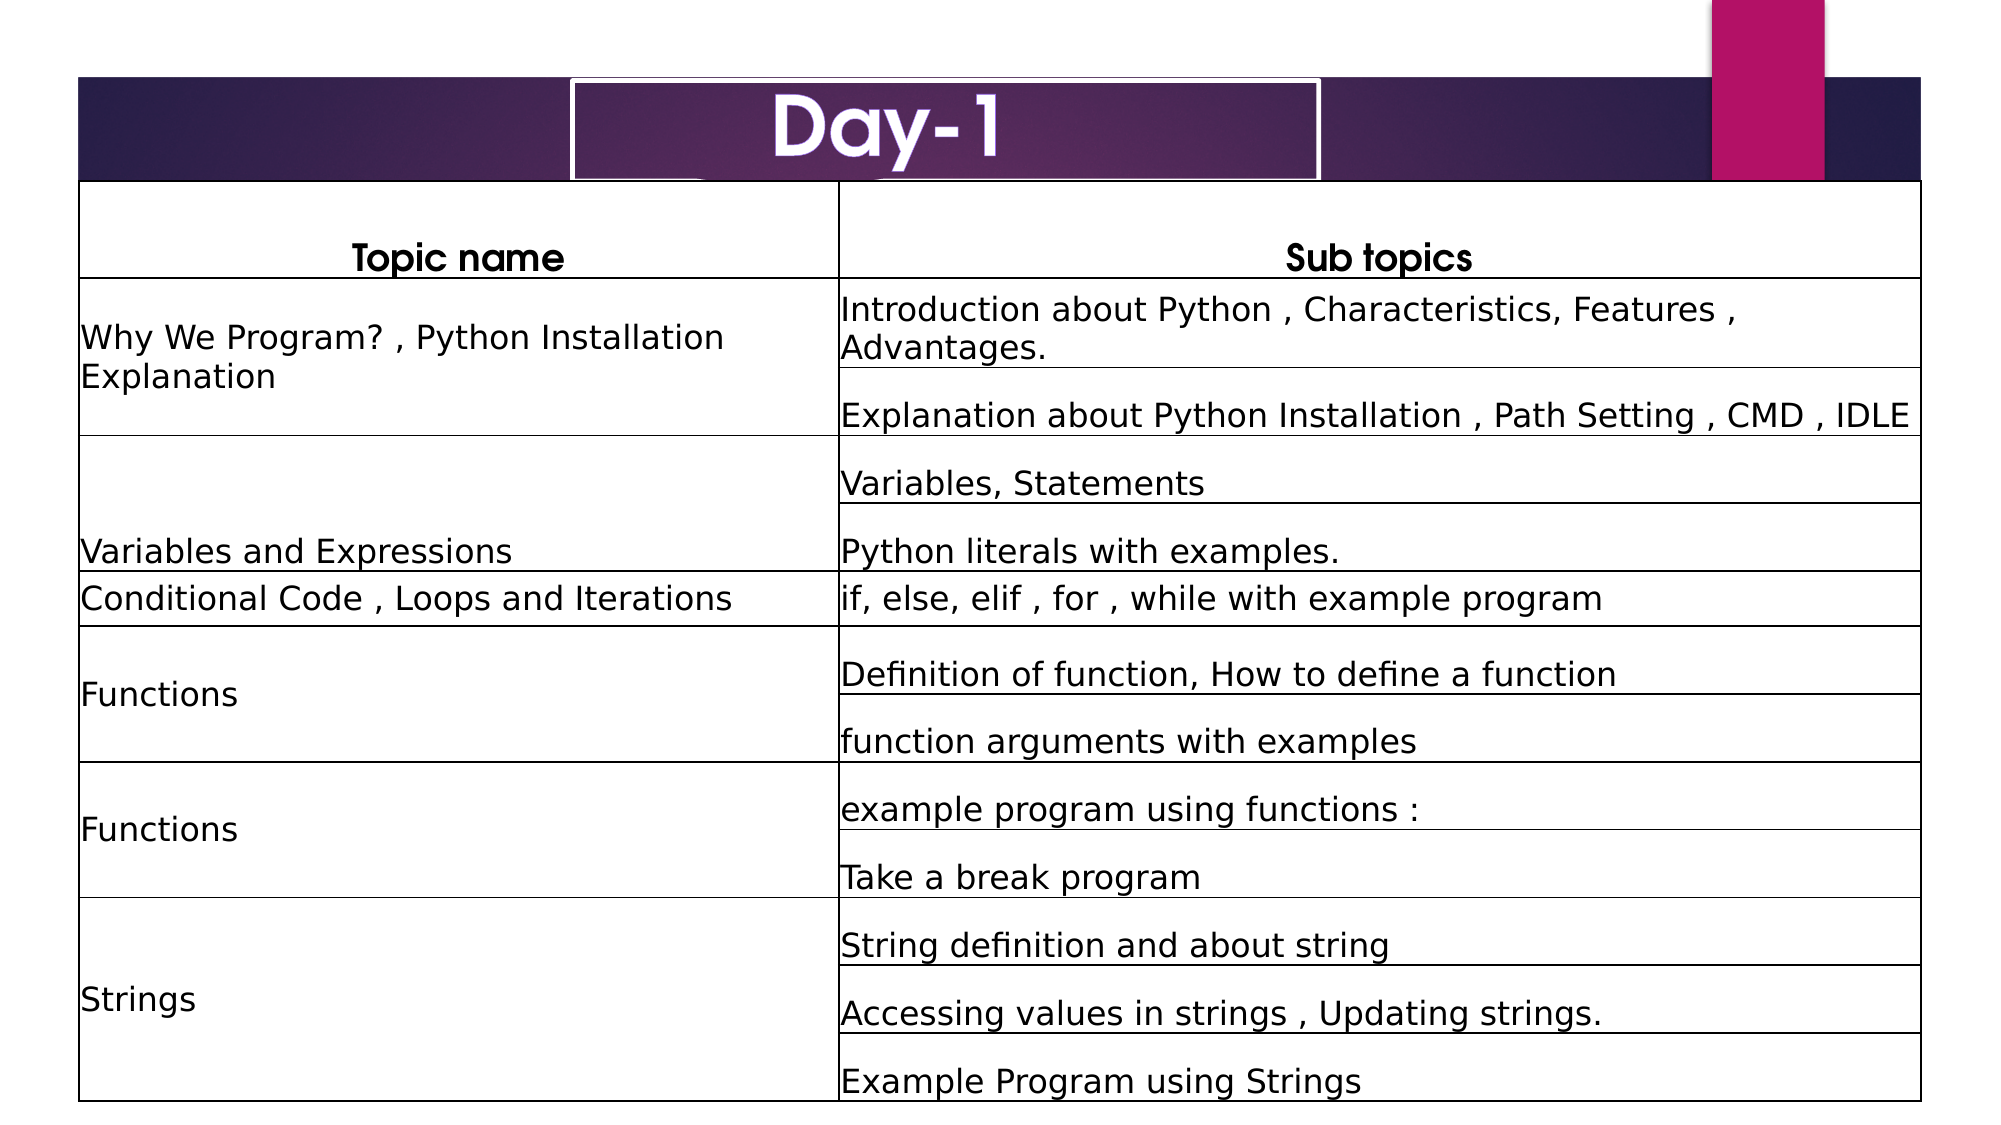

Day-1

| Topic name | Sub topics |
| --- | --- |
| Why We Program? , Python Installation Explanation | Introduction about Python , Characteristics, Features , Advantages. |
|  | Explanation about Python Installation , Path Setting , CMD , IDLE |
| Variables and Expressions | Variables, Statements |
|  | Python literals with examples. |
| Conditional Code , Loops and Iterations | if, else, elif , for , while with example program |
| Functions | Definition of function, How to define a function |
|  | function arguments with examples |
| Functions | example program using functions : |
|  | Take a break program |
| Strings | String definition and about string |
|  | Accessing values in strings , Updating strings. |
|  | Example Program using Strings |